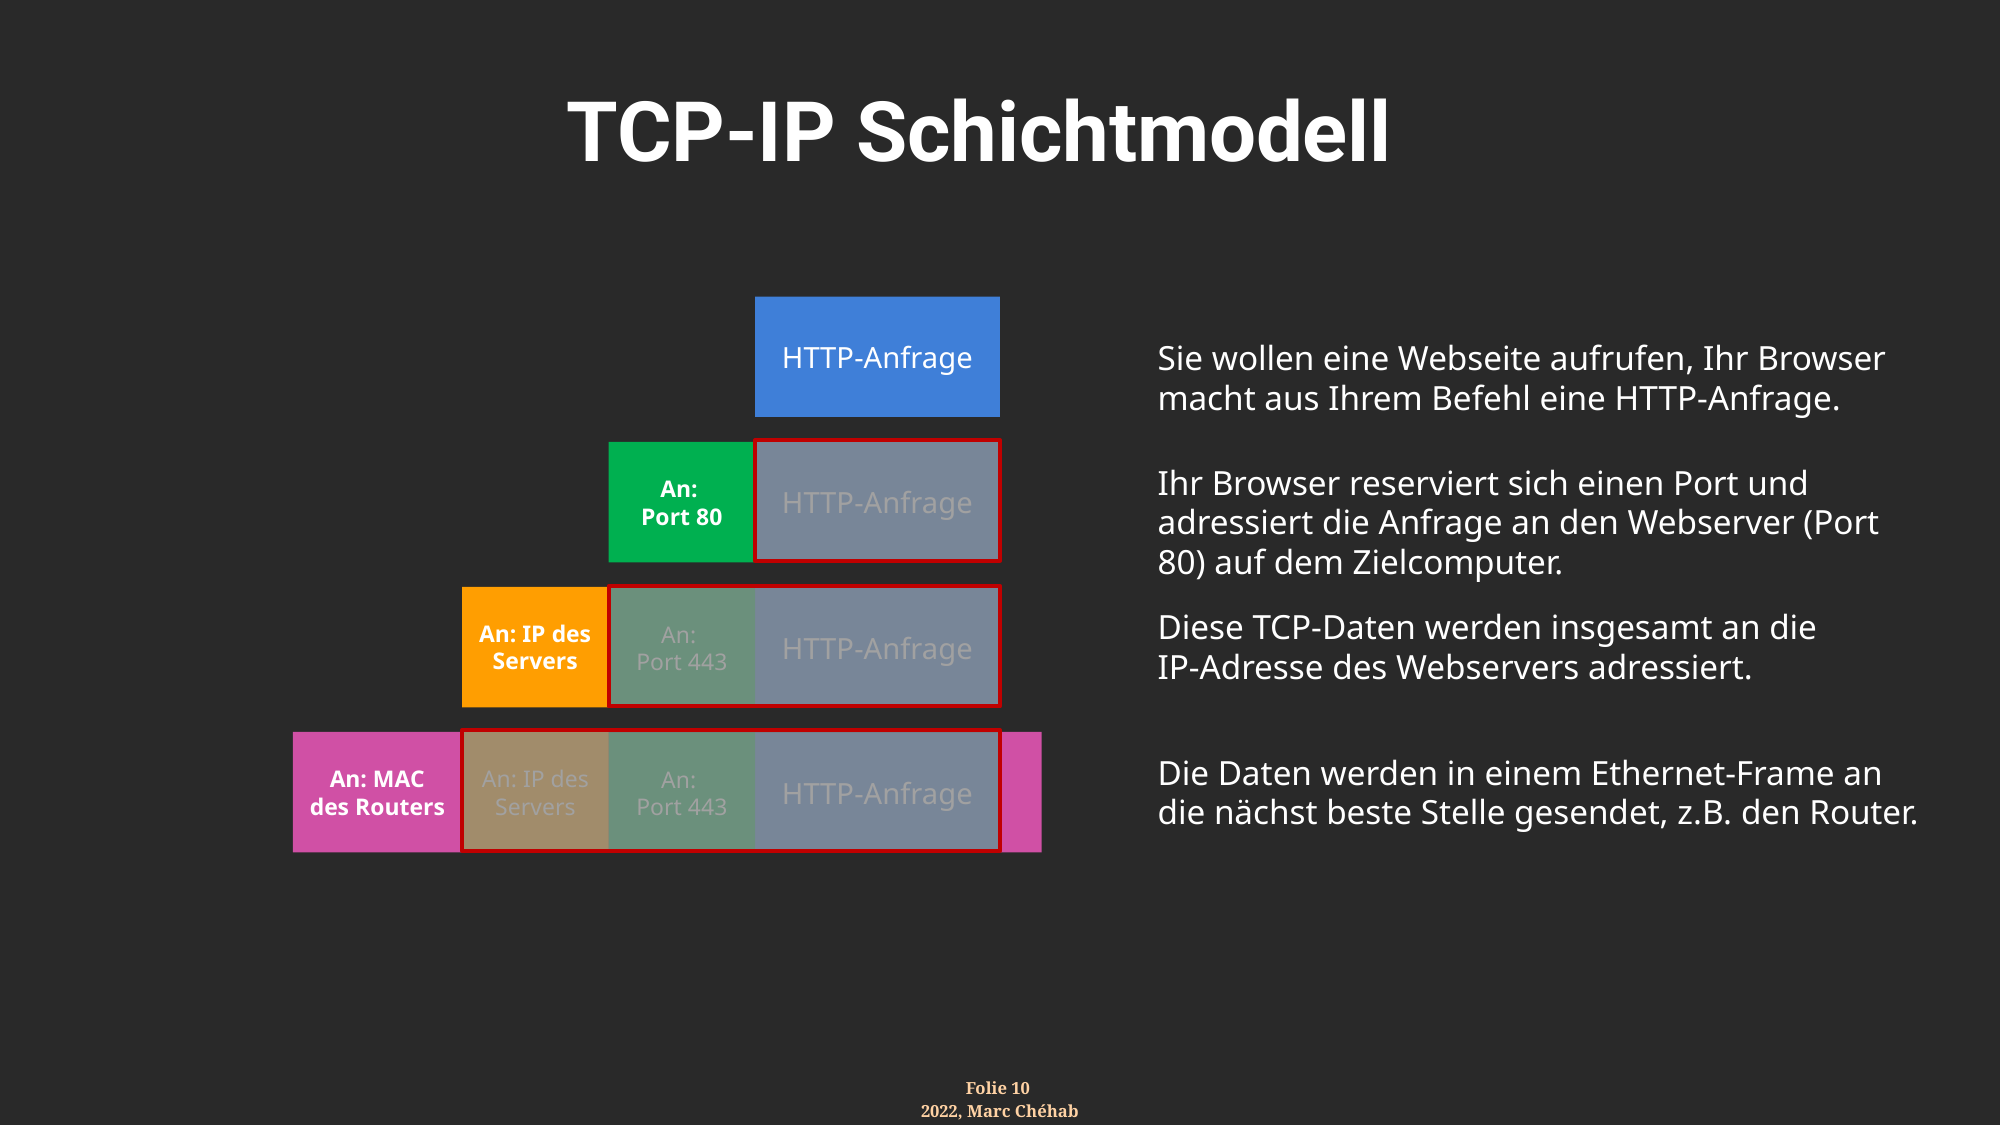

# TCP-IP Schichtmodell
HTTP-Anfrage
Sie wollen eine Webseite aufrufen, Ihr Browser macht aus Ihrem Befehl eine HTTP-Anfrage.

An:
Port 80
HTTP-Anfrage
Ihr Browser reserviert sich einen Port und adressiert die Anfrage an den Webserver (Port 80) auf dem Zielcomputer.

An: IP des
Servers
An:
Port 443
HTTP-Anfrage
Diese TCP-Daten werden insgesamt an die
IP-Adresse des Webservers adressiert.

An: MAC des Routers
An: IP des Servers

An:
Port 443
HTTP-Anfrage
Die Daten werden in einem Ethernet-Frame an die nächst beste Stelle gesendet, z.B. den Router.